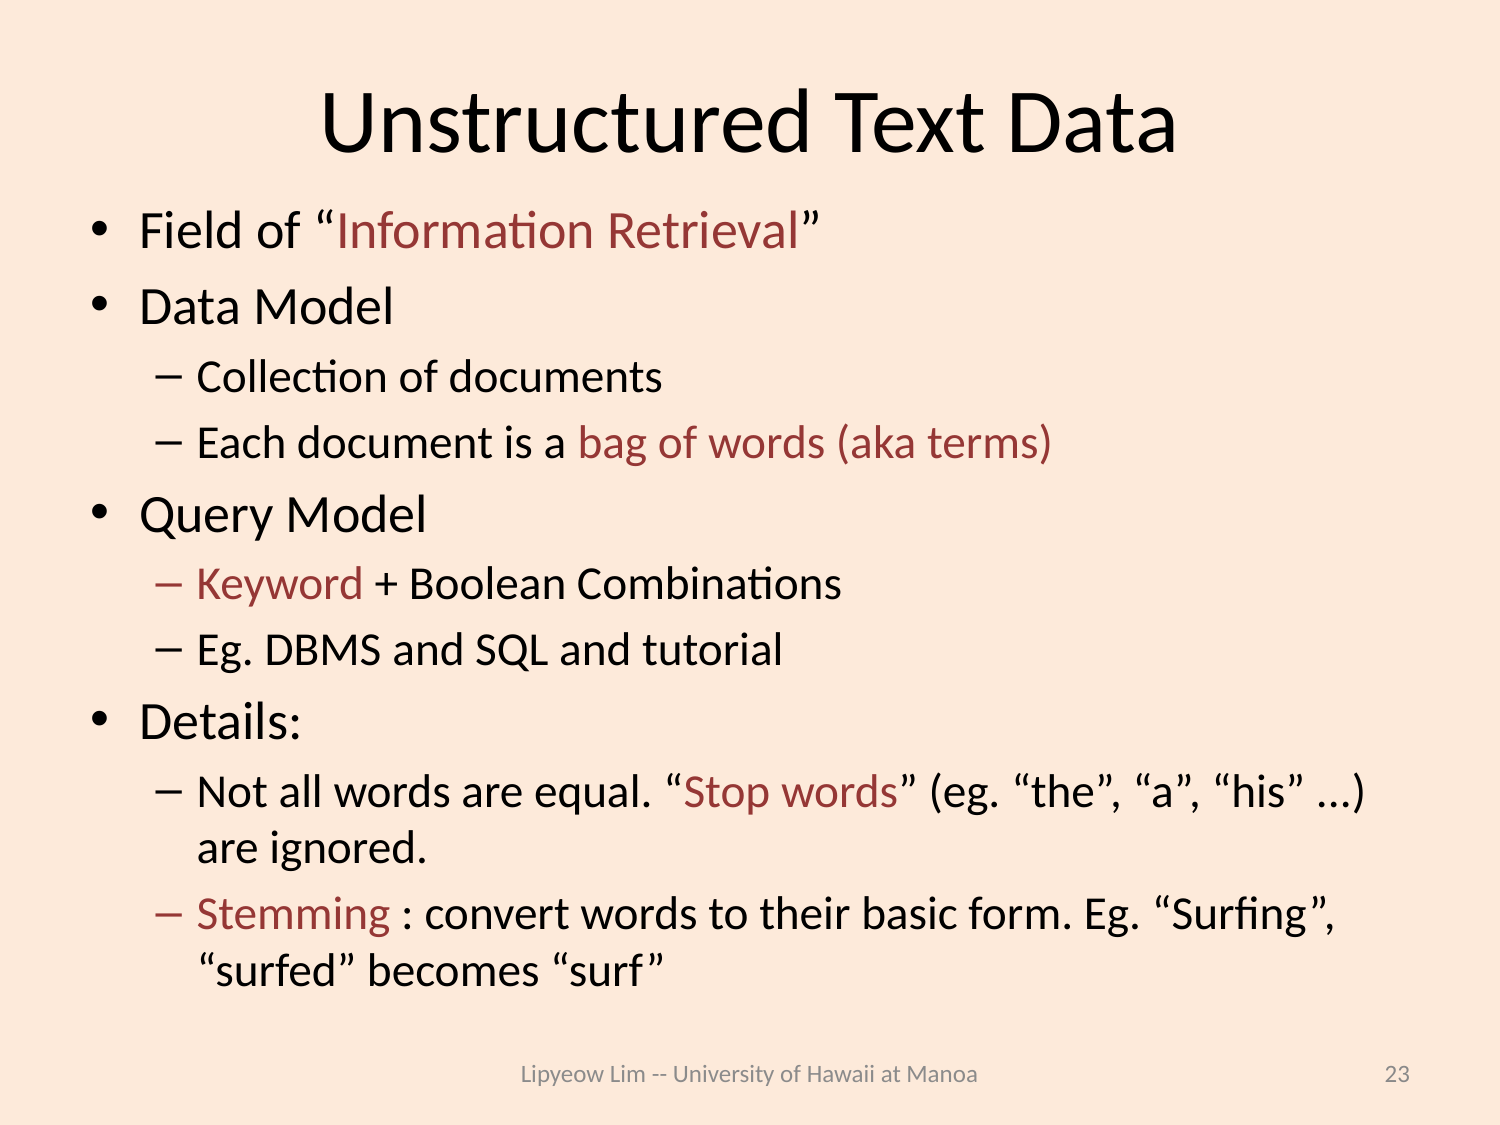

# Unstructured Text Data
Field of “Information Retrieval”
Data Model
Collection of documents
Each document is a bag of words (aka terms)
Query Model
Keyword + Boolean Combinations
Eg. DBMS and SQL and tutorial
Details:
Not all words are equal. “Stop words” (eg. “the”, “a”, “his” ...) are ignored.
Stemming : convert words to their basic form. Eg. “Surfing”, “surfed” becomes “surf”

Lipyeow Lim -- University of Hawaii at Manoa
23